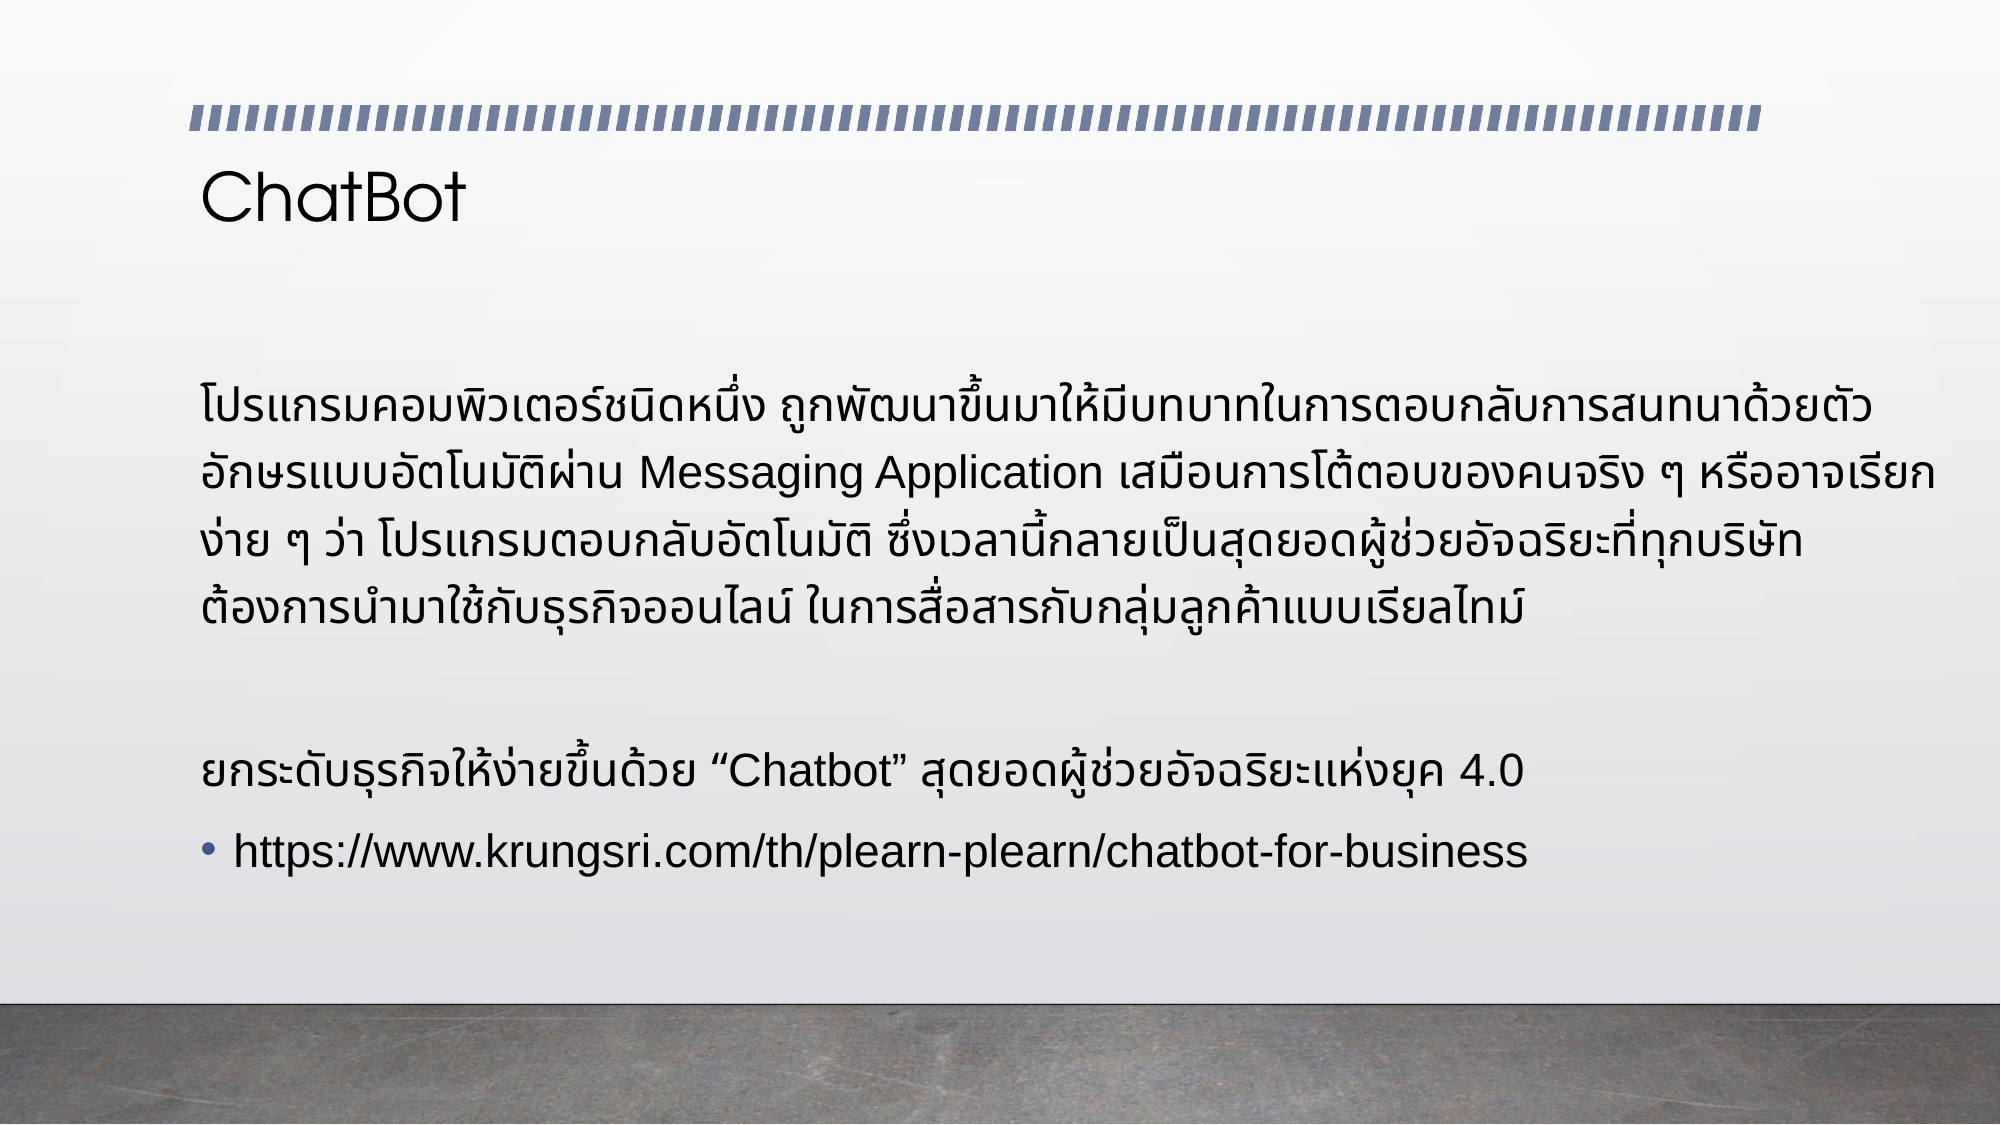

# ChatBot
โปรแกรมคอมพิวเตอร์ชนิดหนึ่ง ถูกพัฒนาขึ้นมาให้มีบทบาทในการตอบกลับการสนทนาด้วยตัวอักษรแบบอัตโนมัติผ่าน Messaging Application เสมือนการโต้ตอบของคนจริง ๆ หรืออาจเรียกง่าย ๆ ว่า โปรแกรมตอบกลับอัตโนมัติ ซึ่งเวลานี้กลายเป็นสุดยอดผู้ช่วยอัจฉริยะที่ทุกบริษัทต้องการนำมาใช้กับธุรกิจออนไลน์ ในการสื่อสารกับกลุ่มลูกค้าแบบเรียลไทม์

ยกระดับธุรกิจให้ง่ายขึ้นด้วย “Chatbot” สุดยอดผู้ช่วยอัจฉริยะแห่งยุค 4.0
https://www.krungsri.com/th/plearn-plearn/chatbot-for-business